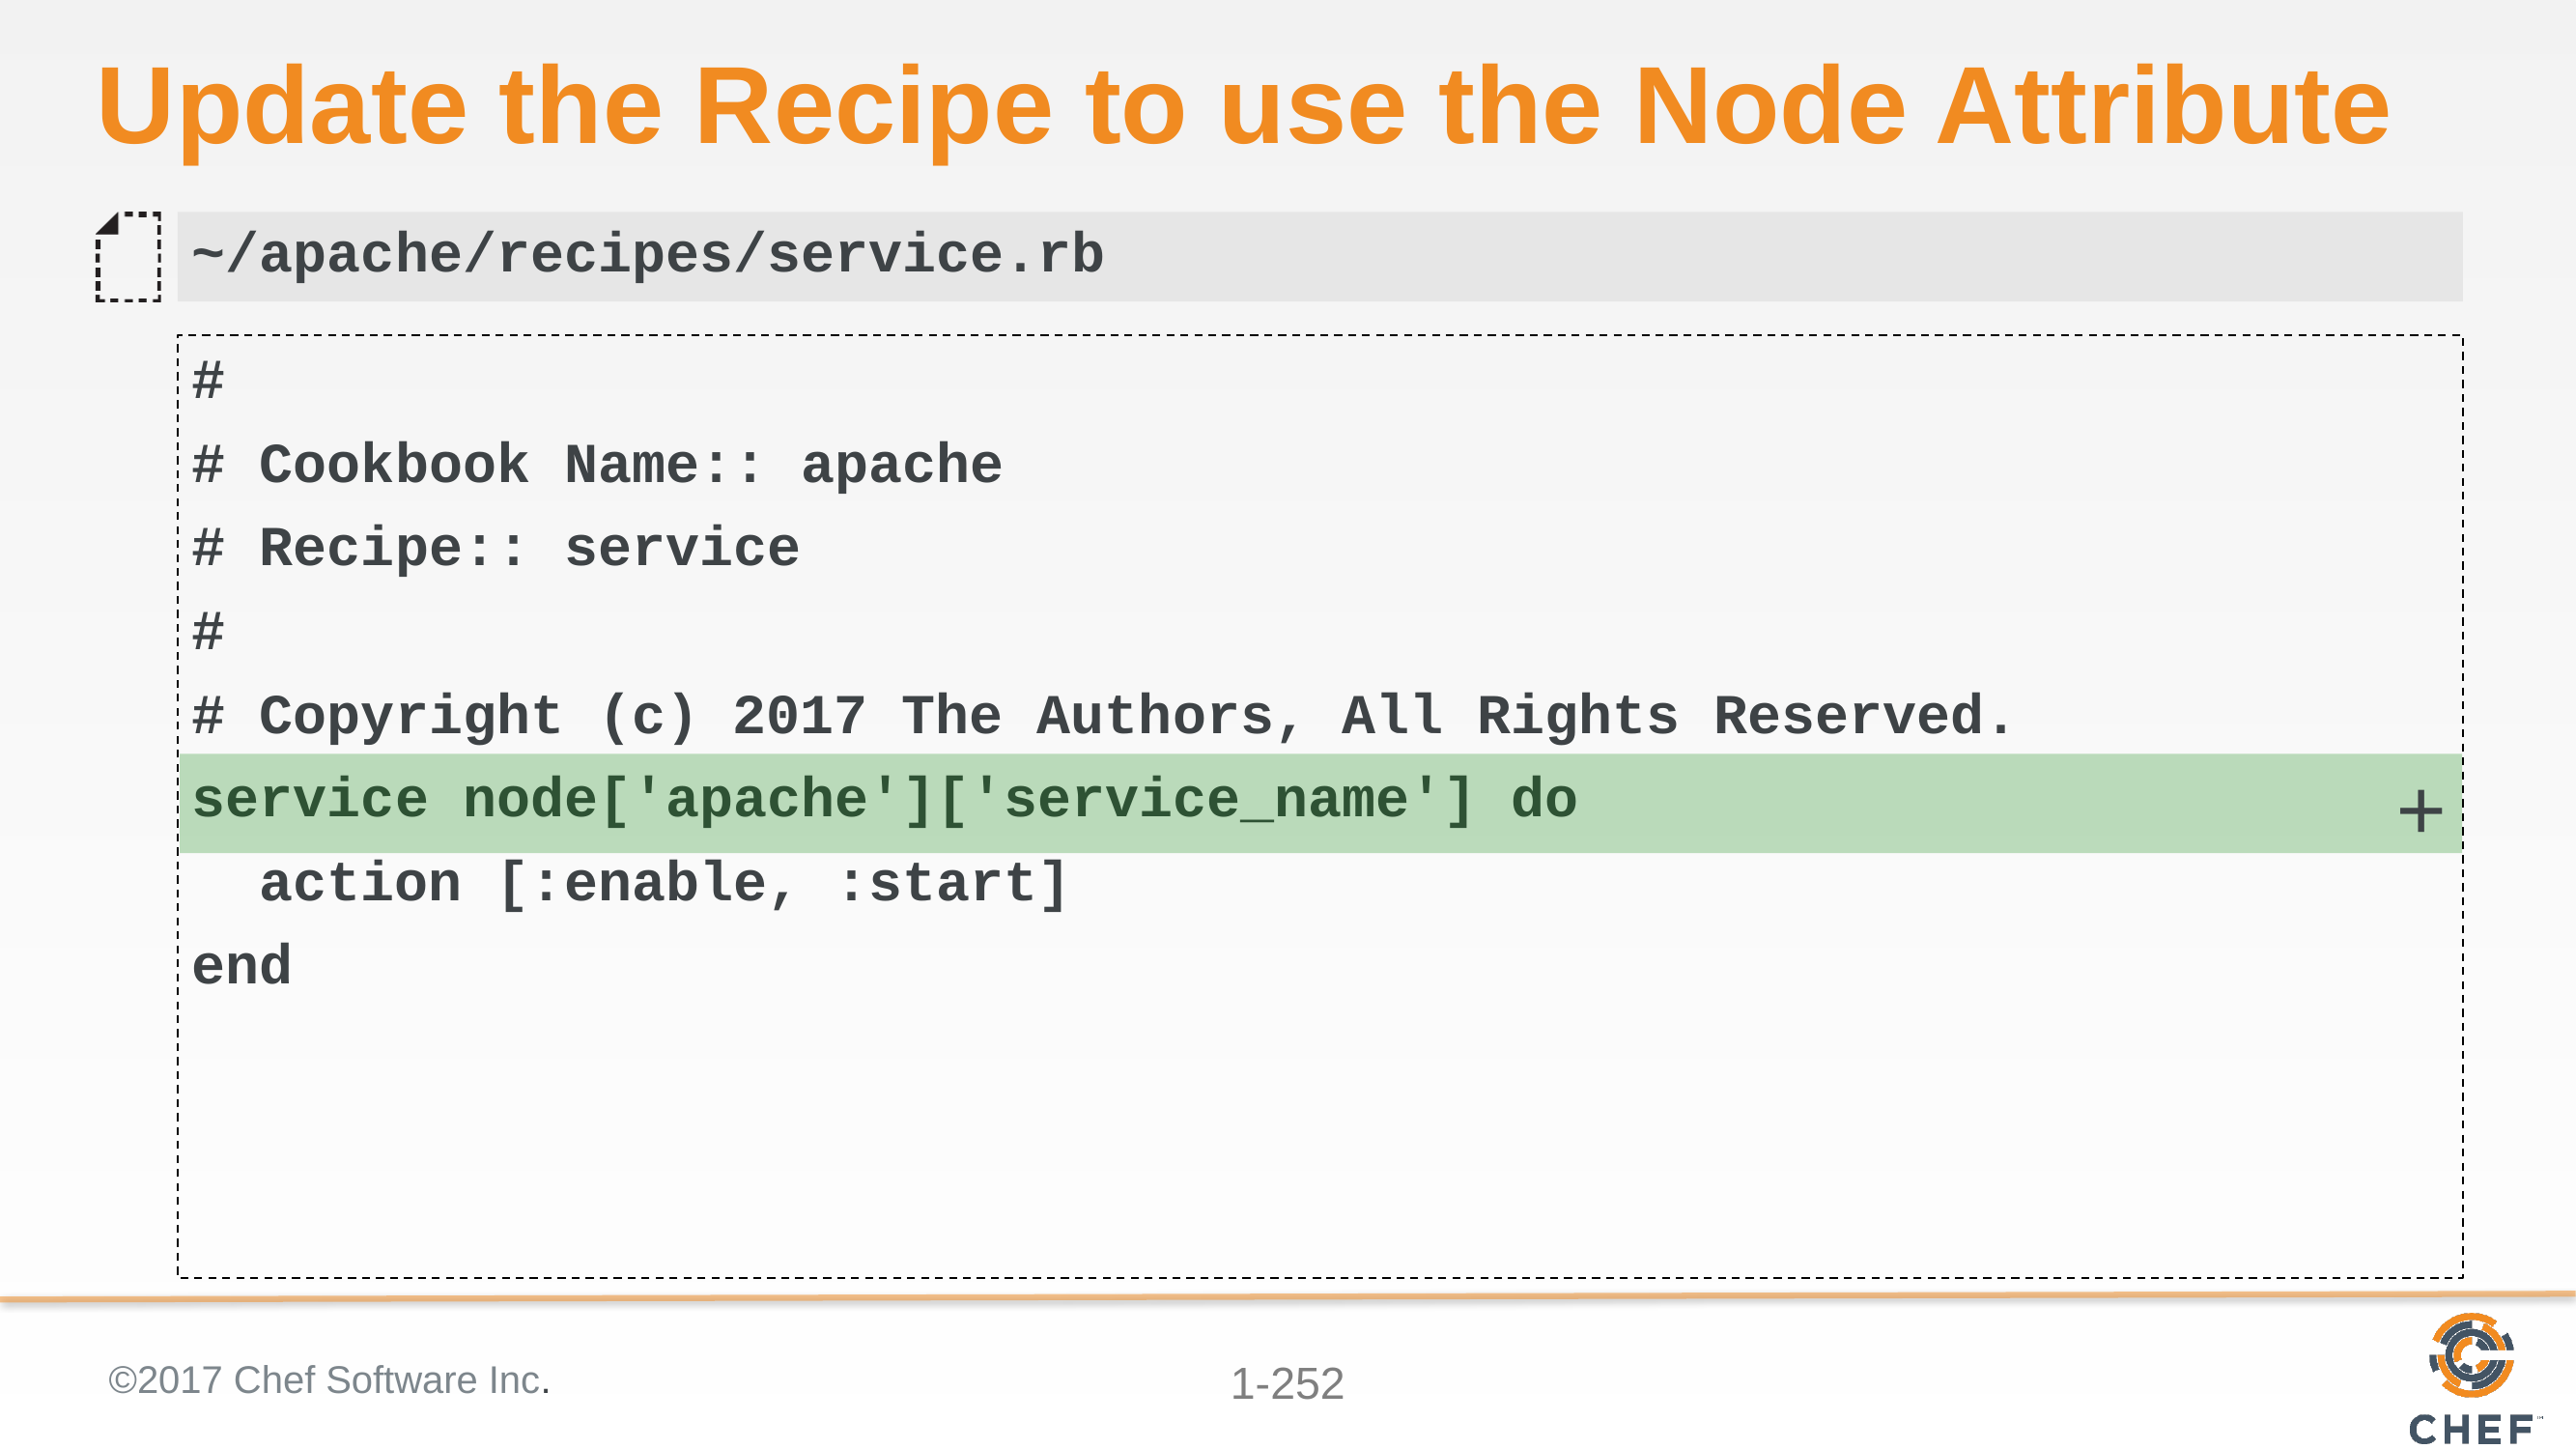

# Update the Recipe to use the Node Attribute
~/apache/recipes/service.rb
#
# Cookbook Name:: apache
# Recipe:: service
#
# Copyright (c) 2017 The Authors, All Rights Reserved.
service node['apache']['service_name'] do
  action [:enable, :start]
end
+